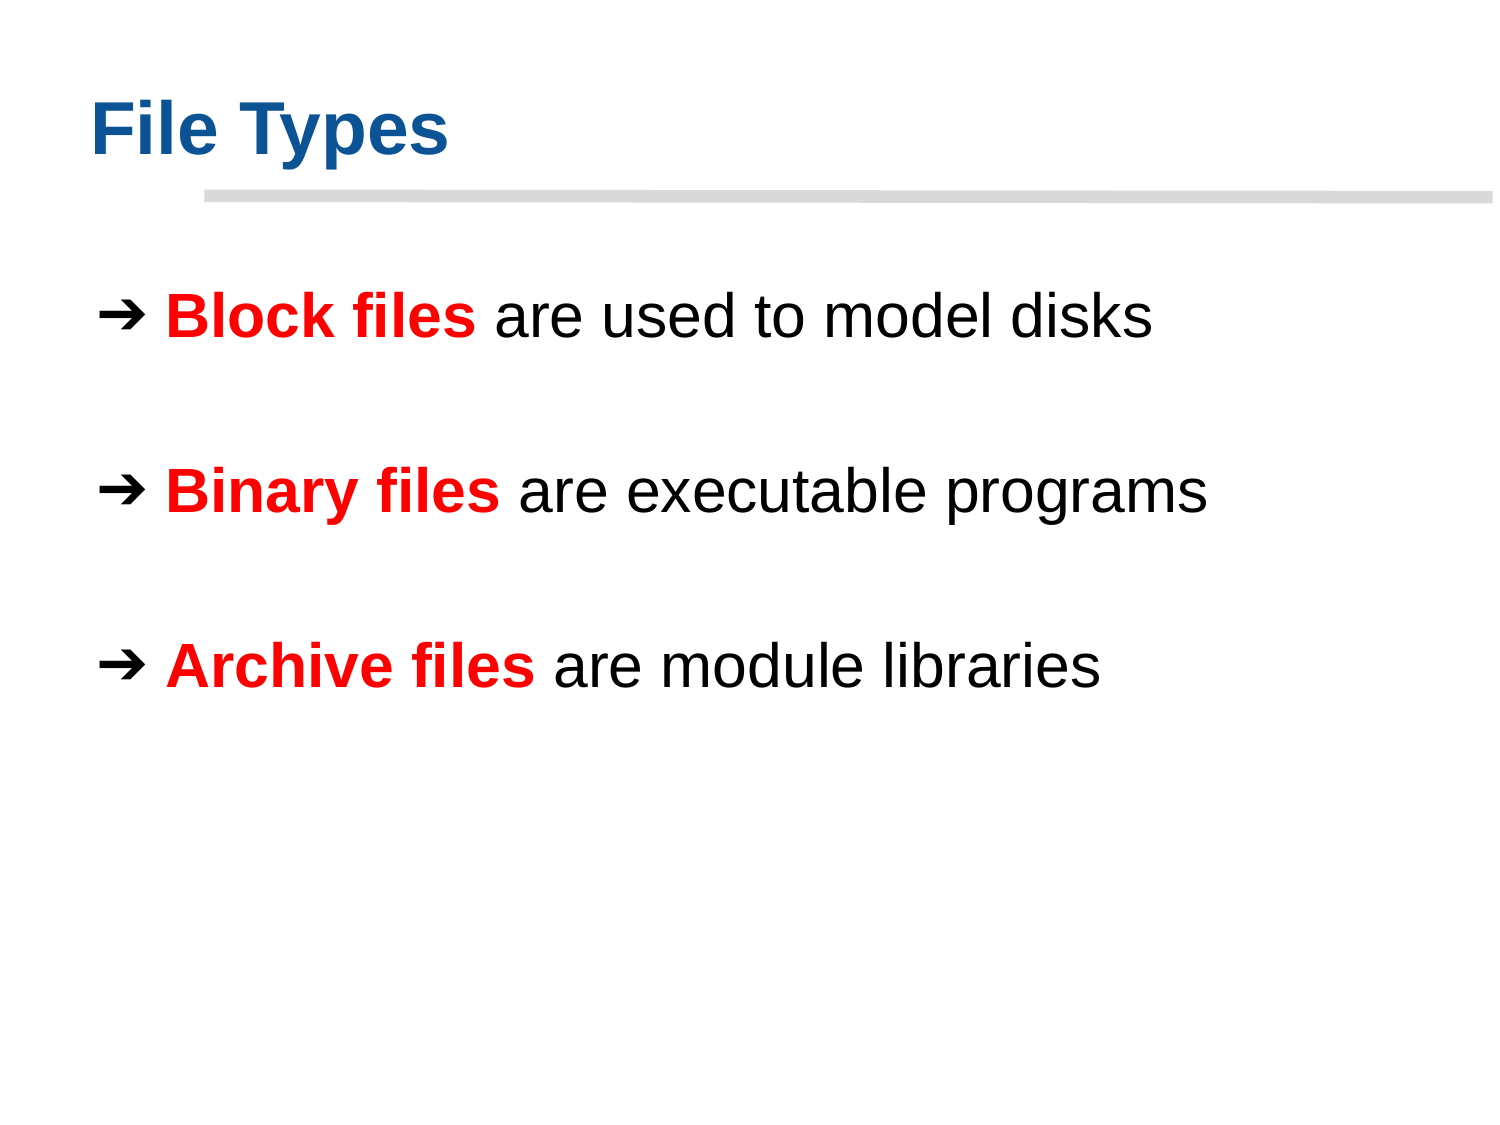

# File Types
Block files are used to model disks

Binary files are executable programs

Archive files are module libraries